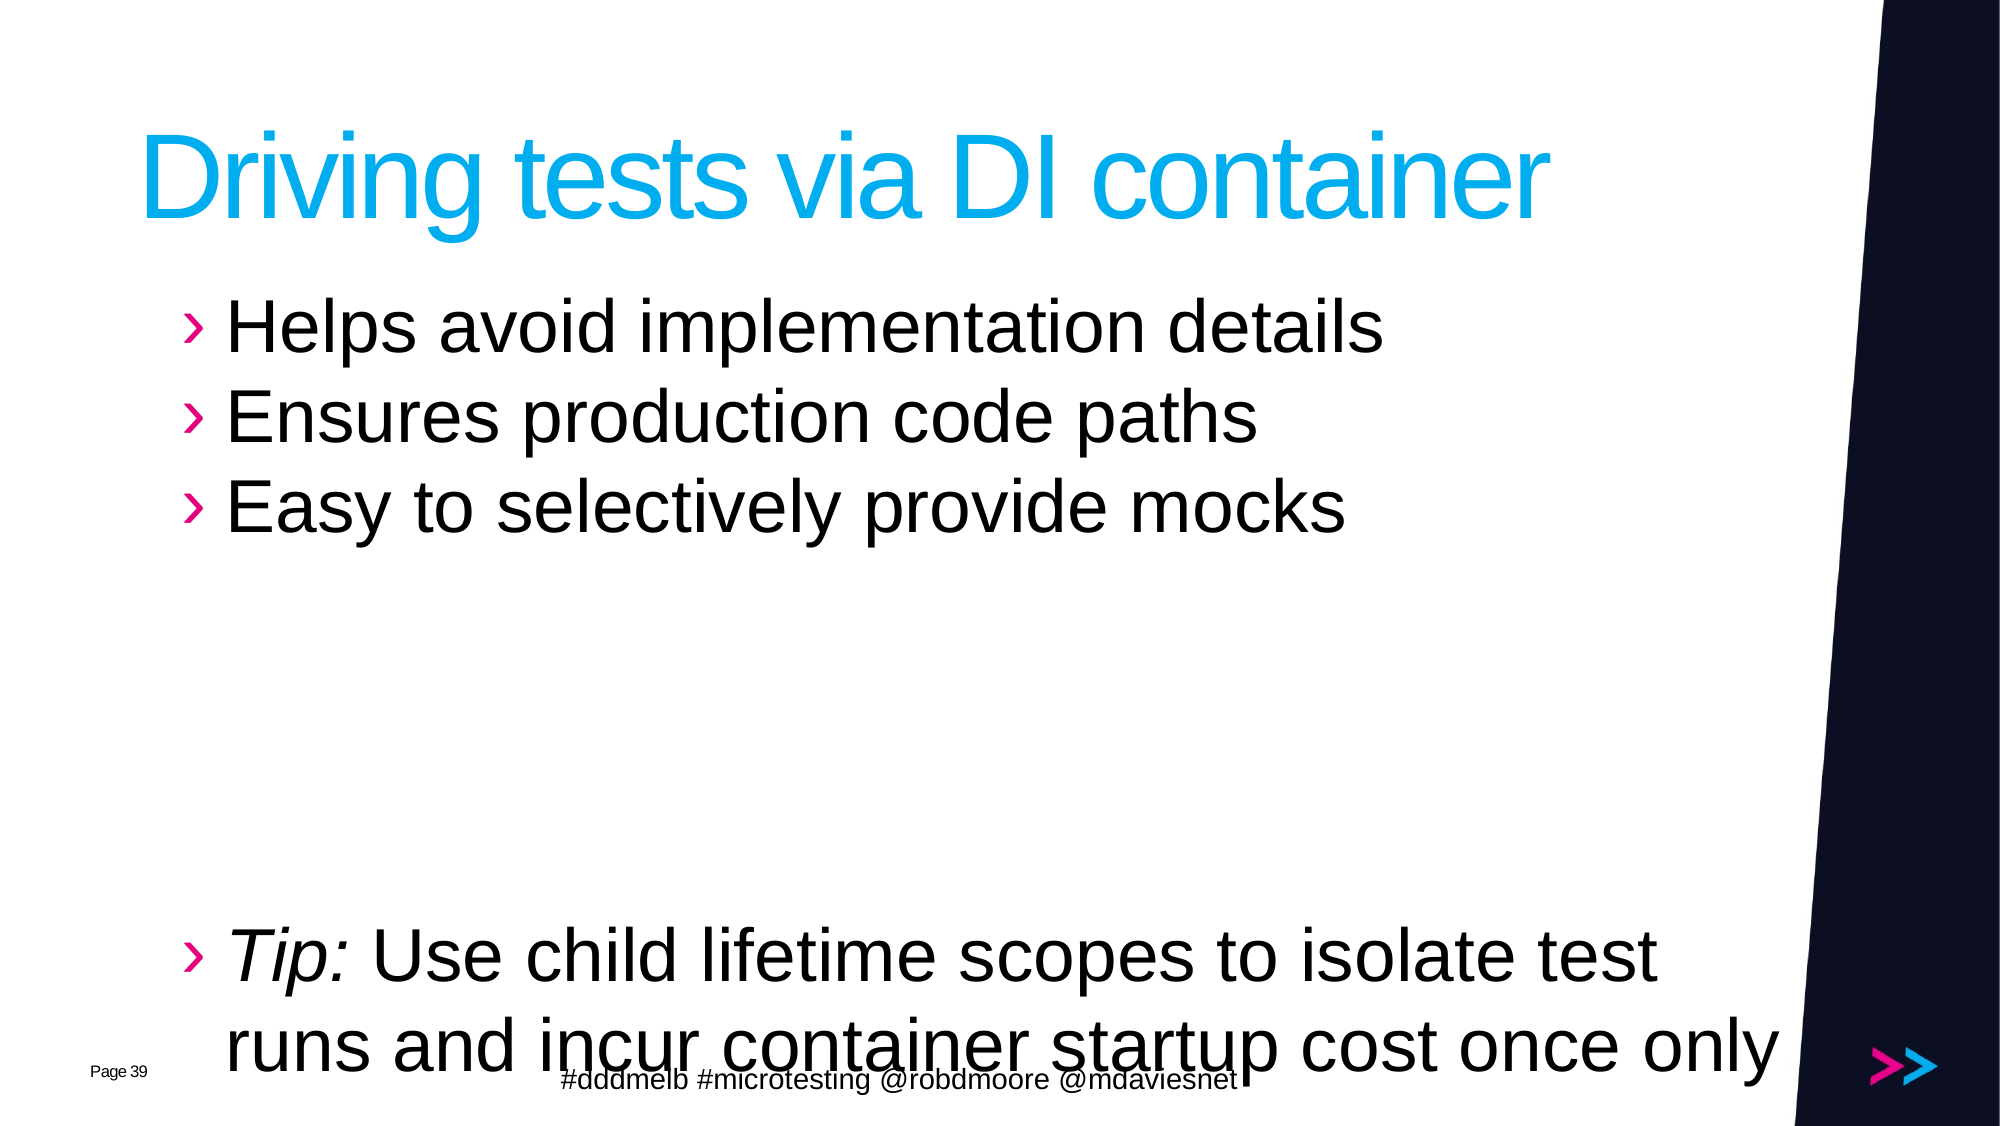

# Driving tests via DI container
Helps avoid implementation details
Ensures production code paths
Easy to selectively provide mocks

Tip: Use child lifetime scopes to isolate test runs and incur container startup cost once only

39